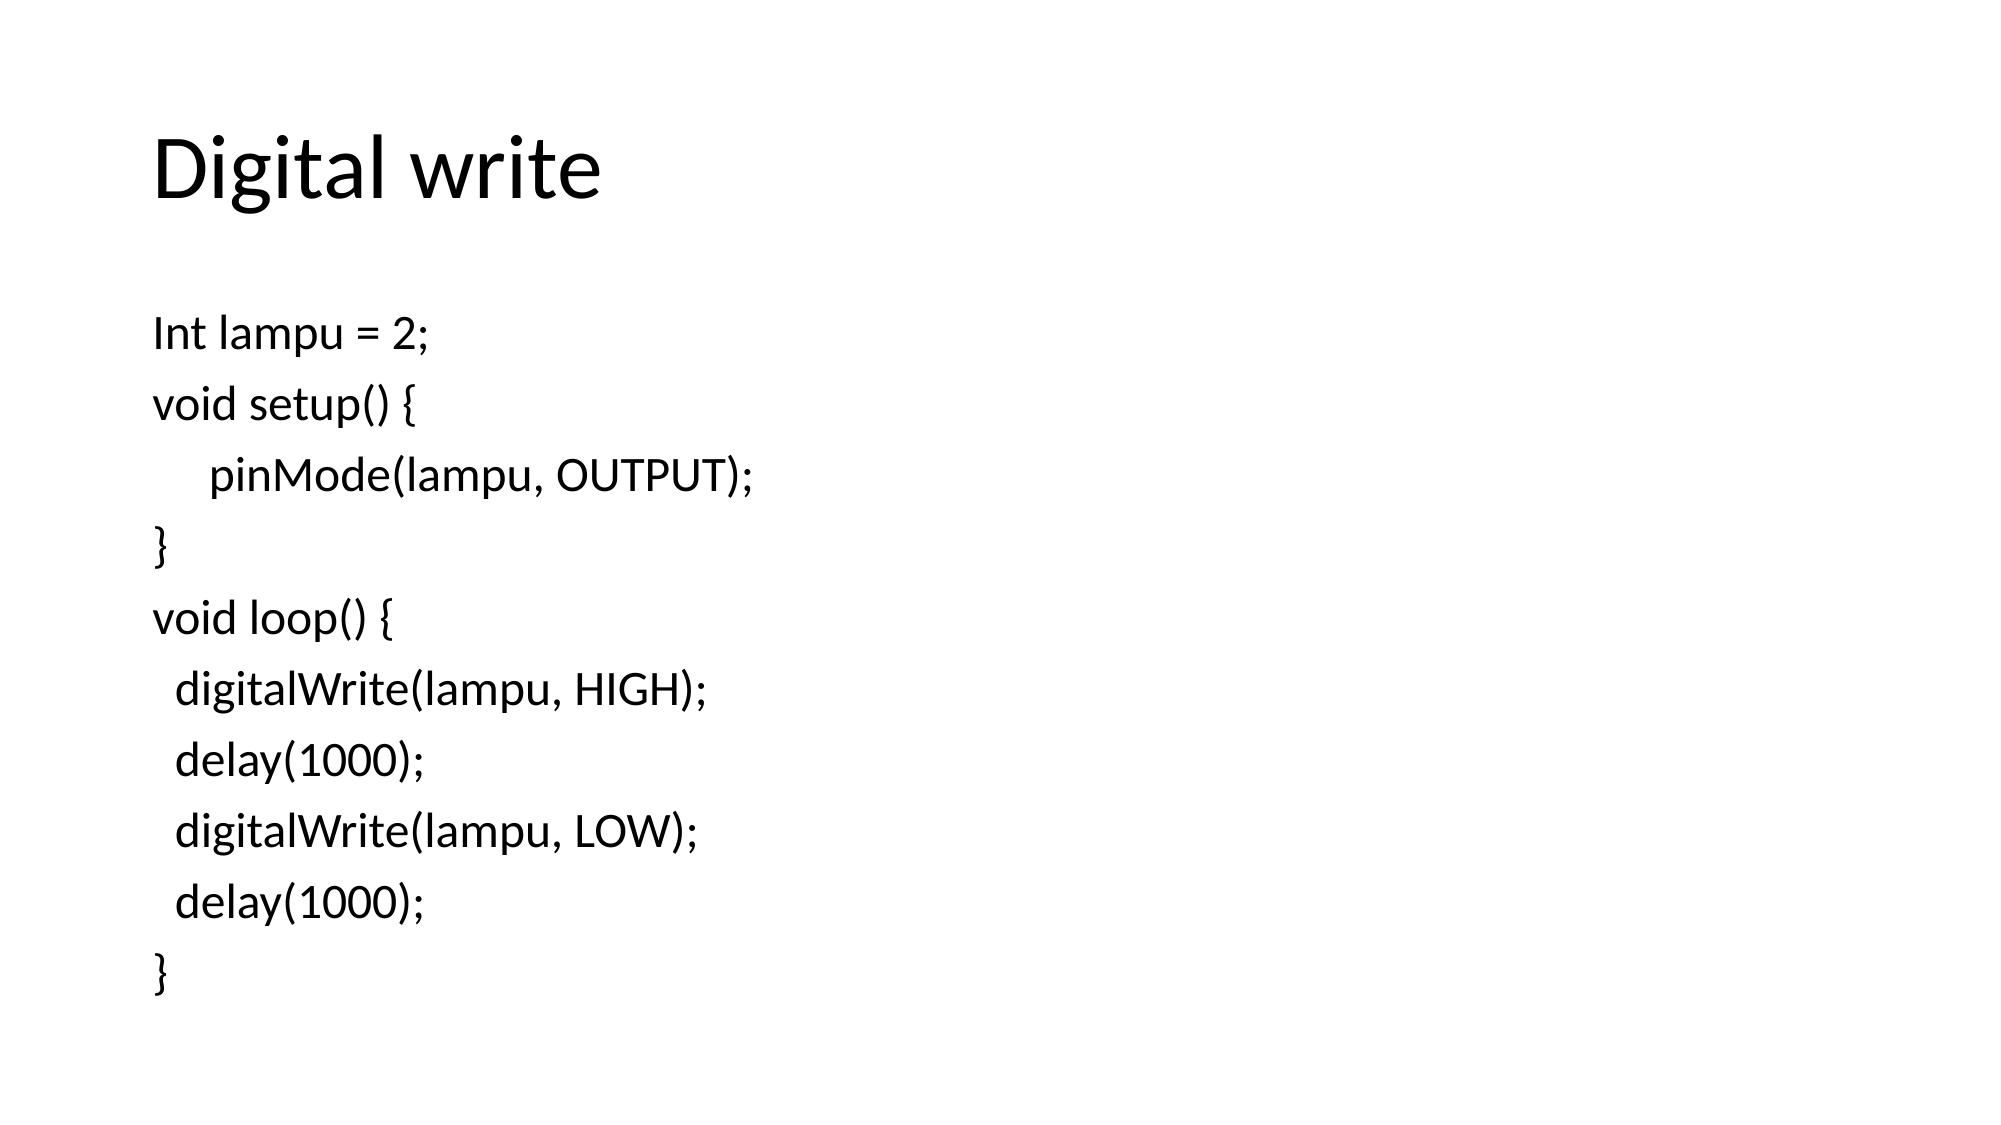

# Digital write
Int lampu = 2;
void setup() {
     pinMode(lampu, OUTPUT);
}
void loop() {
  digitalWrite(lampu, HIGH);
  delay(1000);
  digitalWrite(lampu, LOW);
  delay(1000);
}